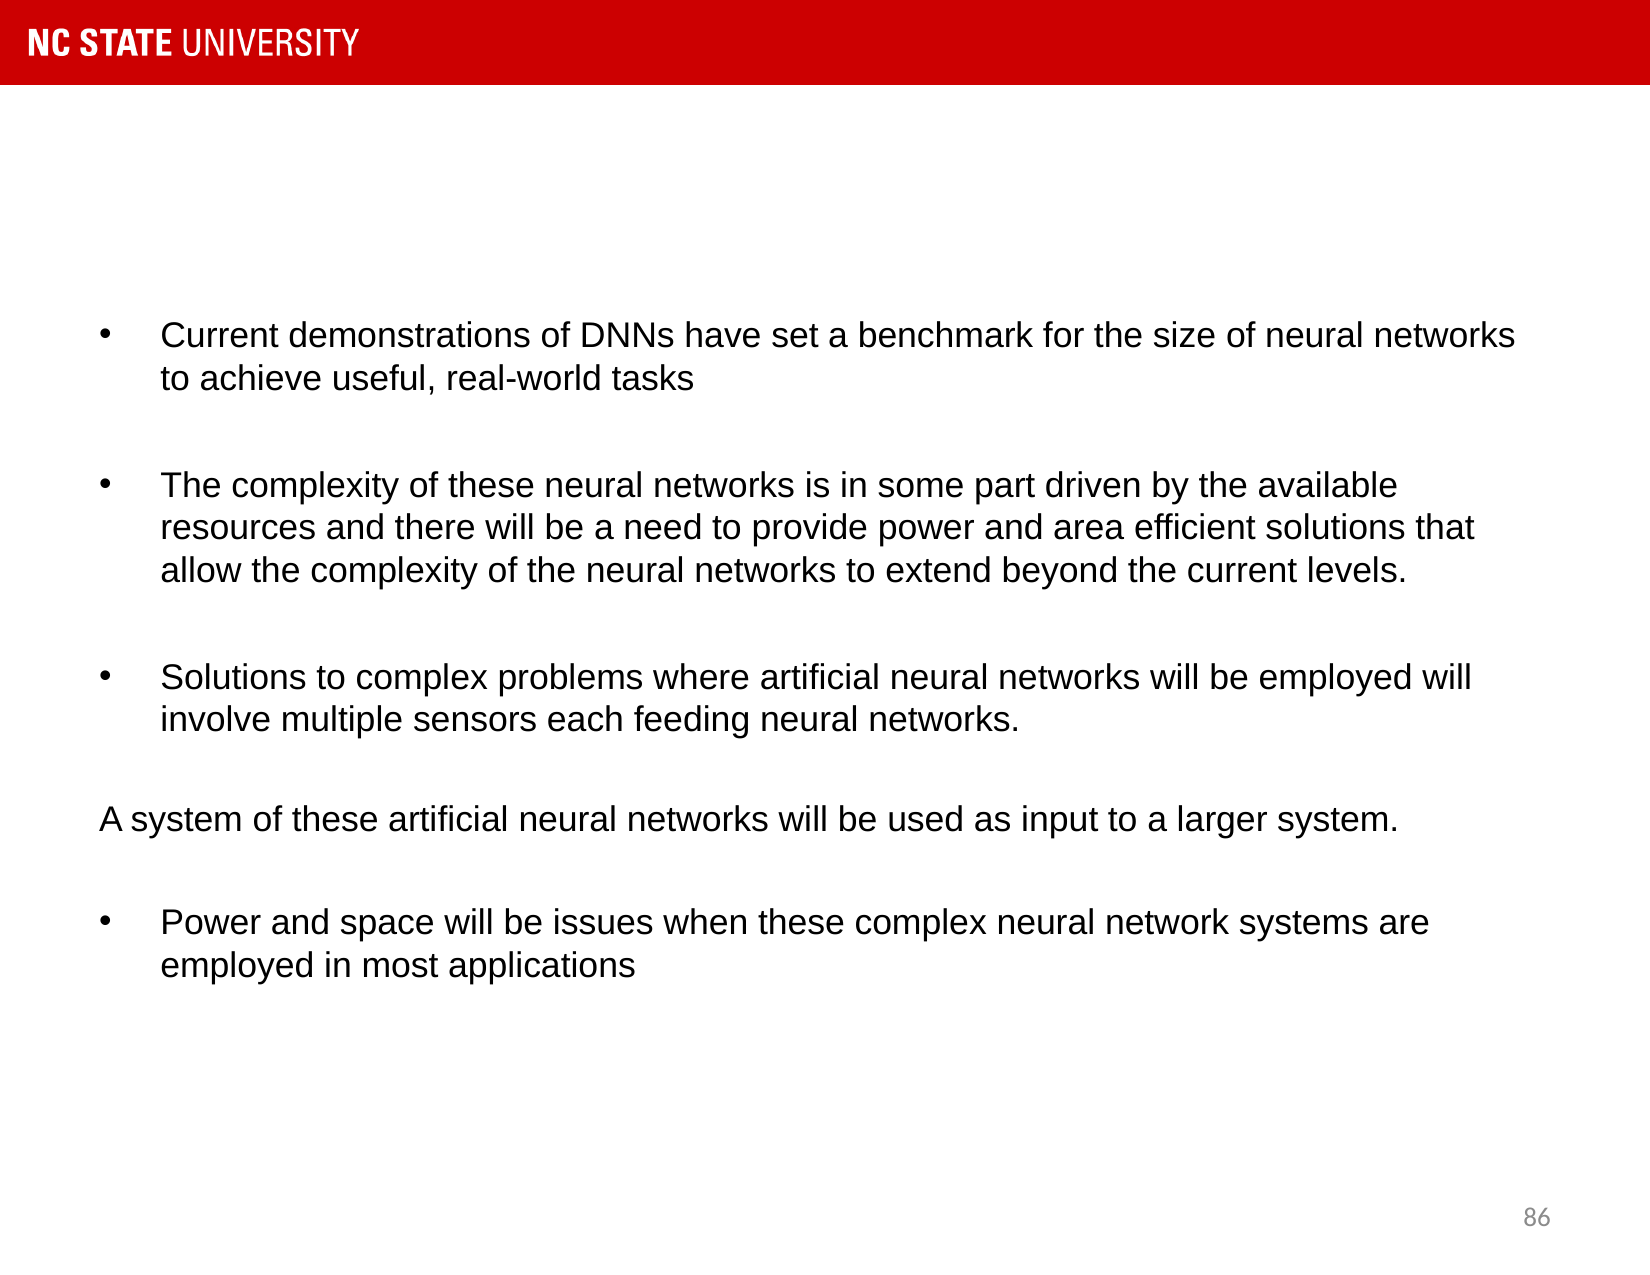

#
Current demonstrations of DNNs have set a benchmark for the size of neural networks to achieve useful, real-world tasks

The complexity of these neural networks is in some part driven by the available resources and there will be a need to provide power and area efficient solutions that allow the complexity of the neural networks to extend beyond the current levels.

Solutions to complex problems where artificial neural networks will be employed will involve multiple sensors each feeding neural networks.

A system of these artificial neural networks will be used as input to a larger system.

Power and space will be issues when these complex neural network systems are employed in most applications

86